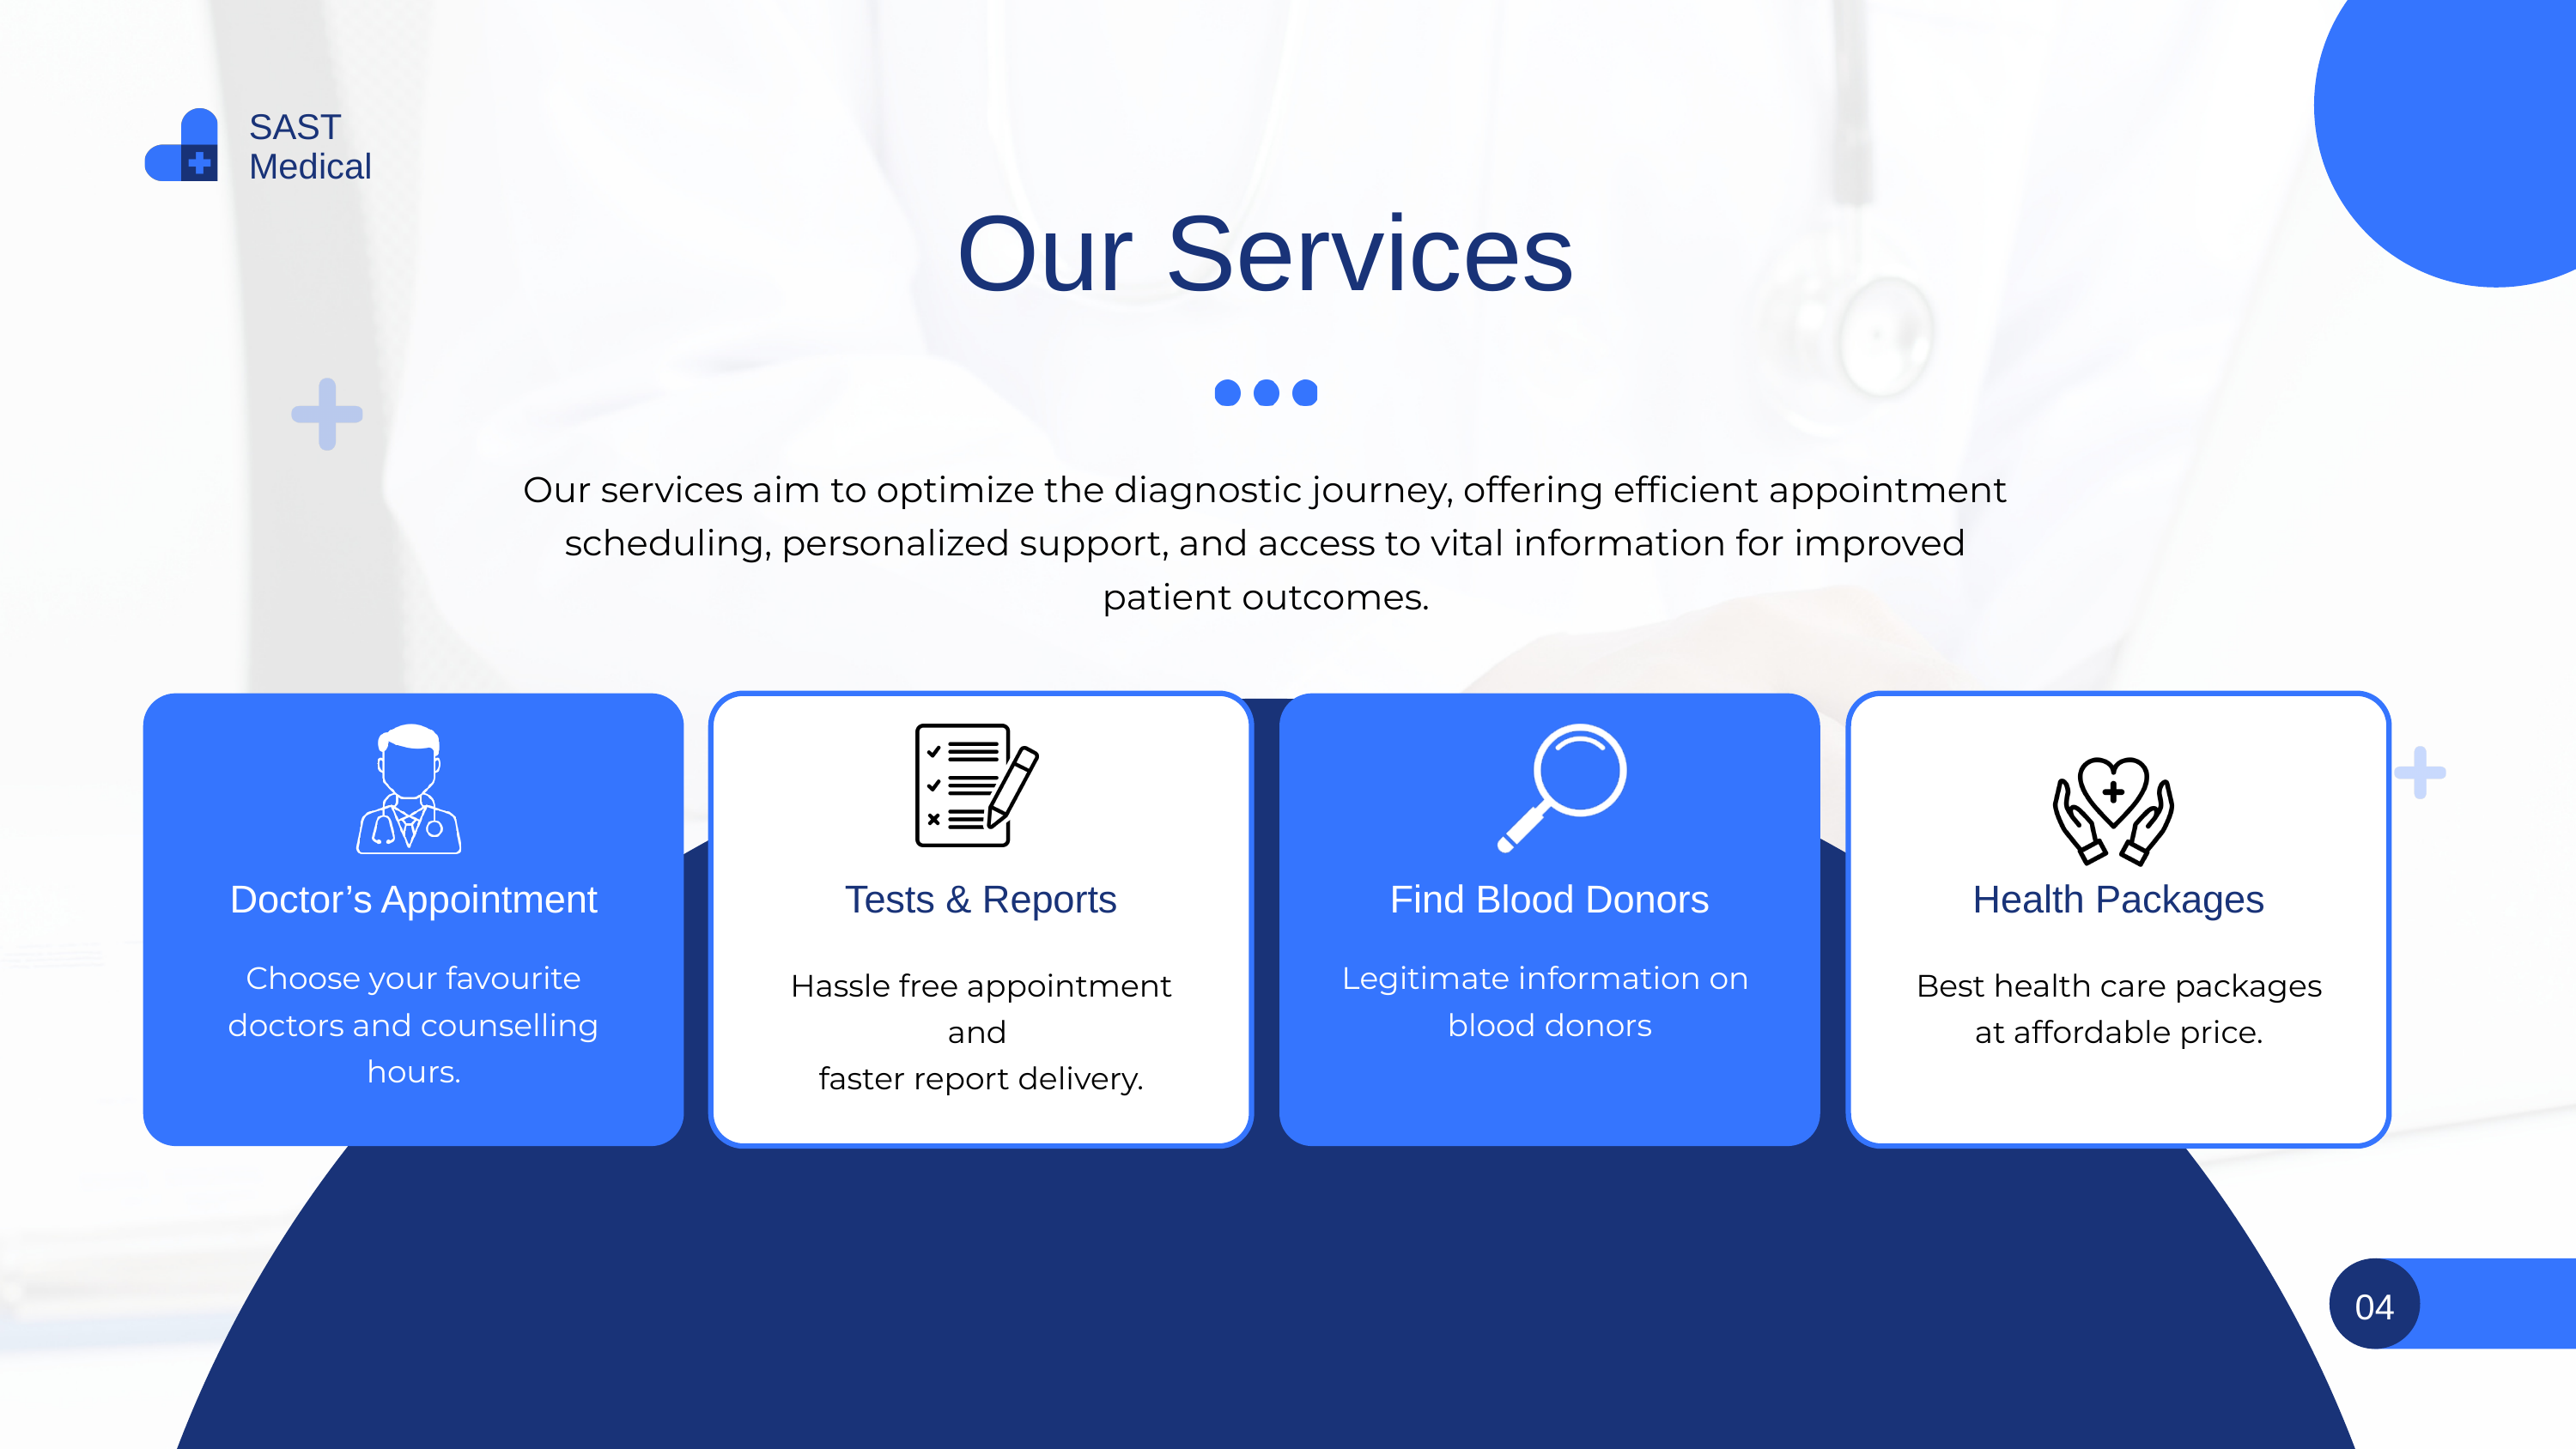

SAST
Medical

Our Services

Our services aim to optimize the diagnostic journey, offering efficient appointment scheduling, personalized support, and access to vital information for improved patient outcomes.

Doctor’s Appointment
Tests & Reports
Find Blood Donors
Health Packages
Choose your favourite doctors and counselling hours.
Legitimate information on
blood donors
Hassle free appointment and
faster report delivery.
Best health care packages at affordable price.

04